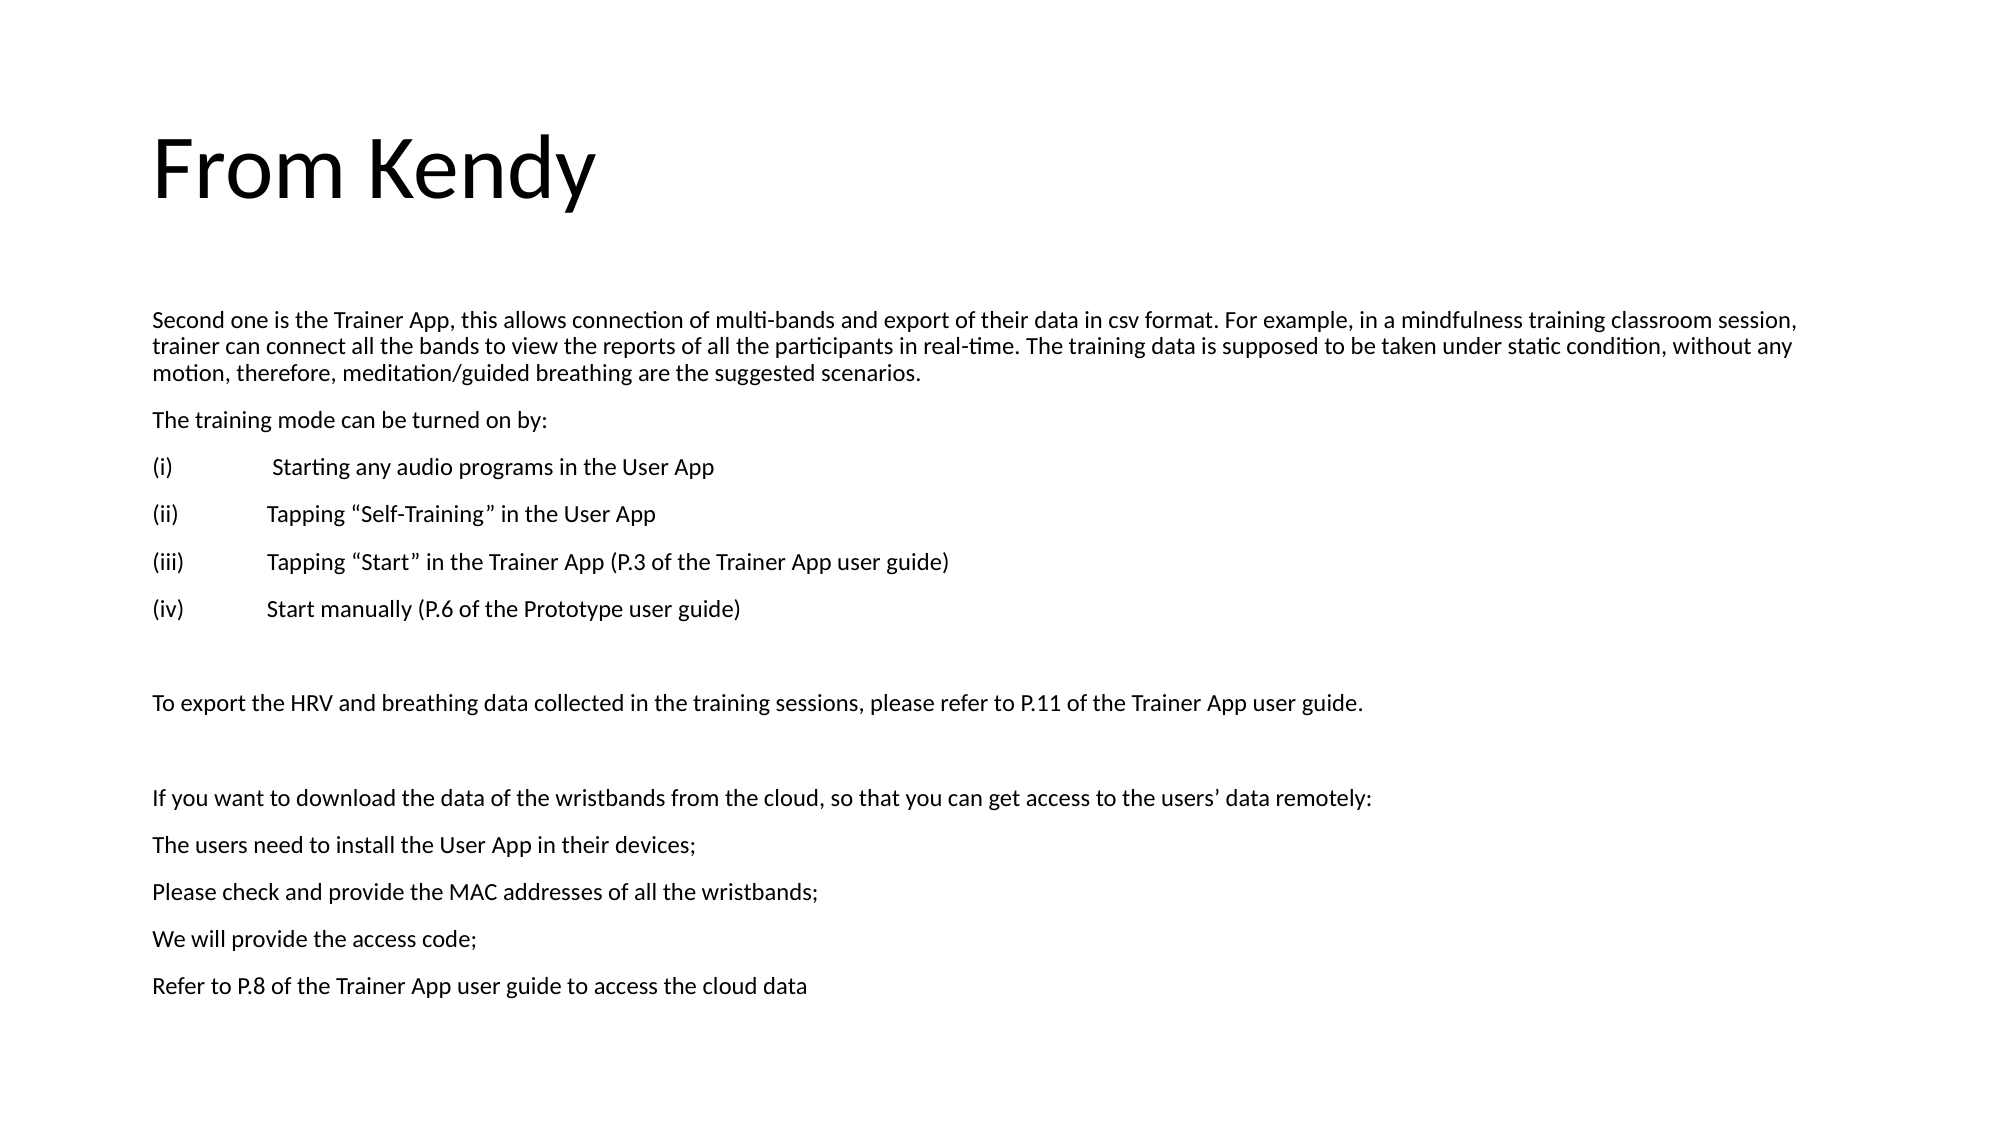

# From Kendy
Second one is the Trainer App, this allows connection of multi-bands and export of their data in csv format. For example, in a mindfulness training classroom session, trainer can connect all the bands to view the reports of all the participants in real-time. The training data is supposed to be taken under static condition, without any motion, therefore, meditation/guided breathing are the suggested scenarios.
The training mode can be turned on by:
(i)                  Starting any audio programs in the User App
(ii)                Tapping “Self-Training” in the User App
(iii)               Tapping “Start” in the Trainer App (P.3 of the Trainer App user guide)
(iv)               Start manually (P.6 of the Prototype user guide)

To export the HRV and breathing data collected in the training sessions, please refer to P.11 of the Trainer App user guide.

If you want to download the data of the wristbands from the cloud, so that you can get access to the users’ data remotely:
The users need to install the User App in their devices;
Please check and provide the MAC addresses of all the wristbands;
We will provide the access code;
Refer to P.8 of the Trainer App user guide to access the cloud data